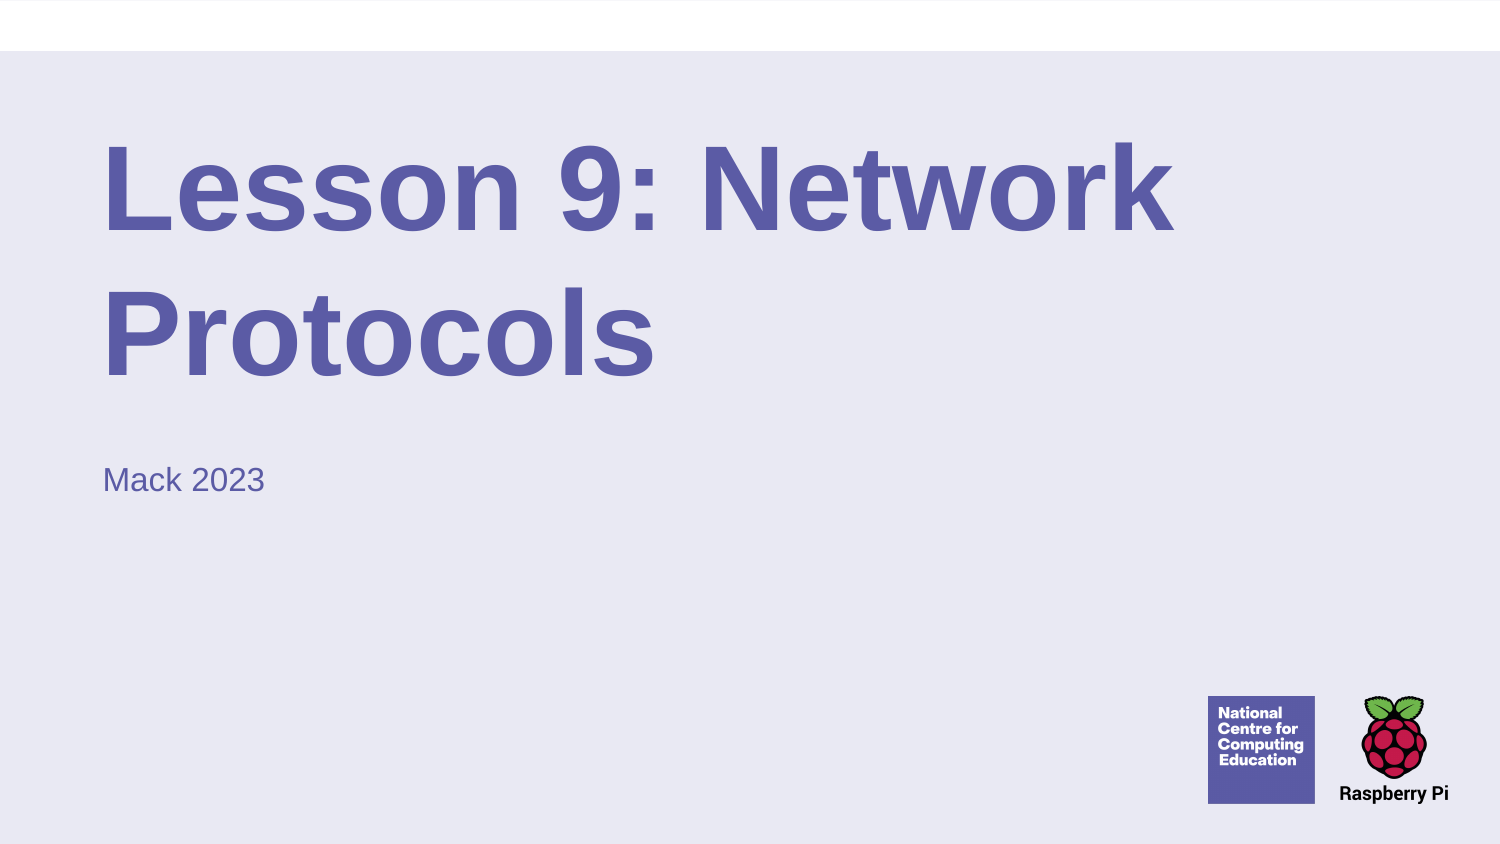

# Lesson 9: Network Protocols
Mack 2023